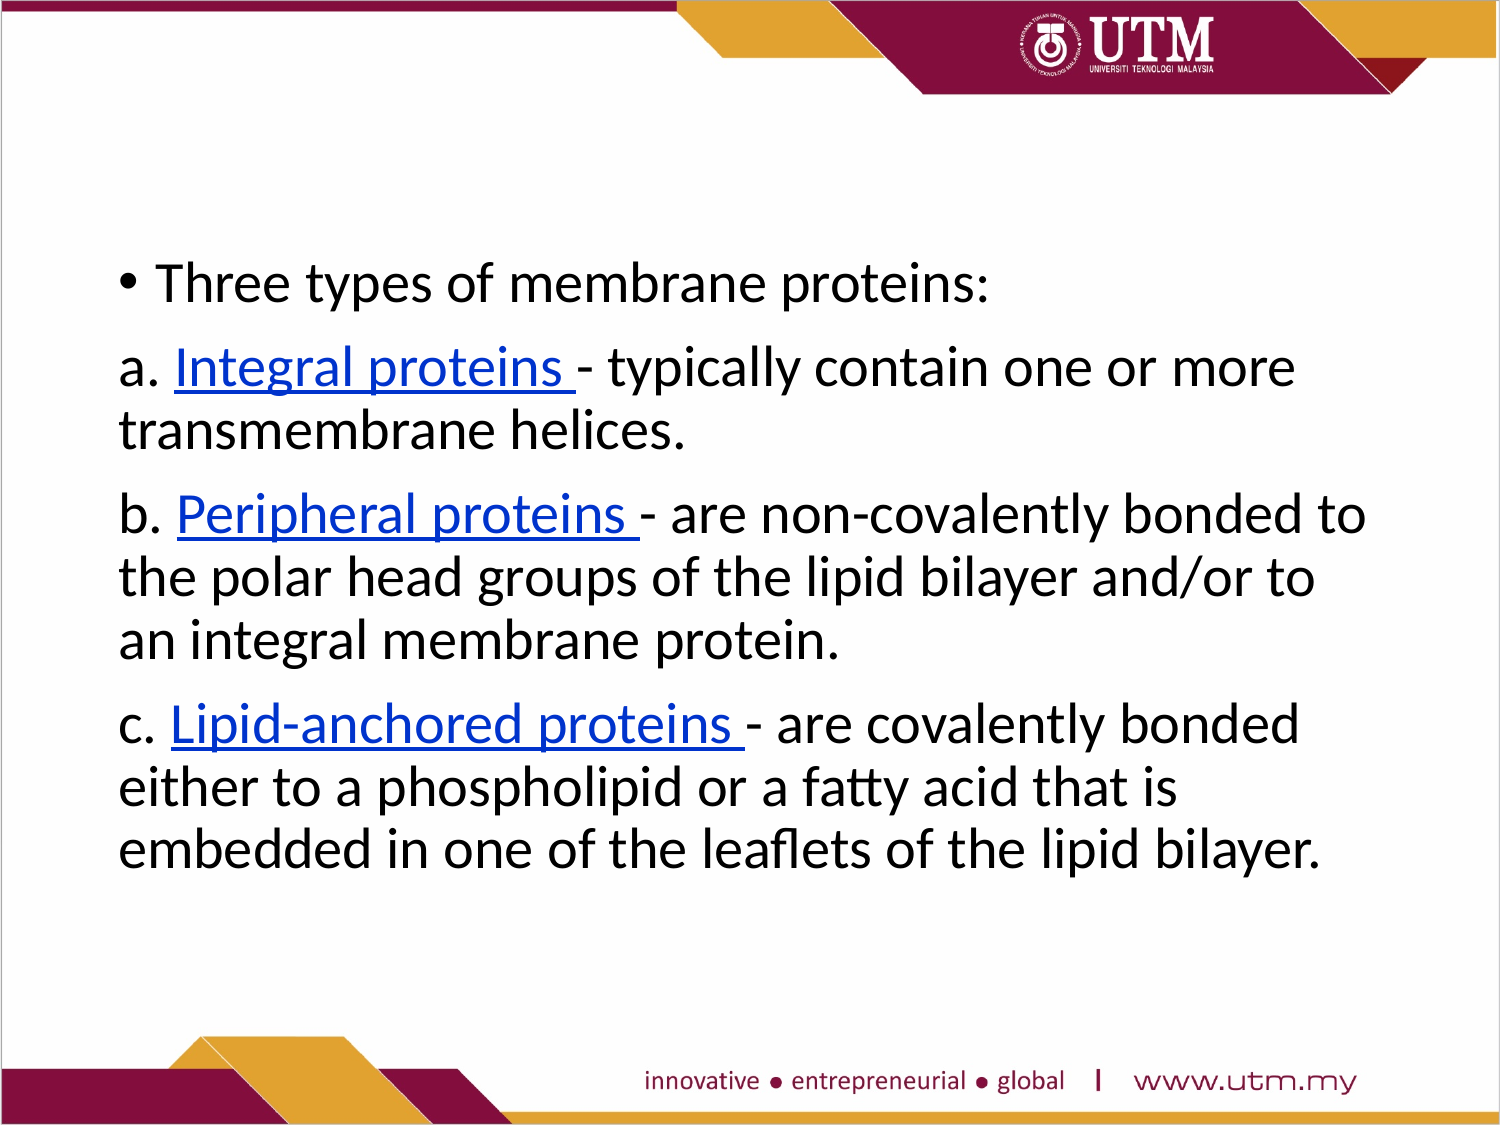

#
Three types of membrane proteins:
a. Integral proteins - typically contain one or more transmembrane helices.
b. Peripheral proteins - are non-covalently bonded to the polar head groups of the lipid bilayer and/or to an integral membrane protein.
c. Lipid-anchored proteins - are covalently bonded either to a phospholipid or a fatty acid that is embedded in one of the leaflets of the lipid bilayer.